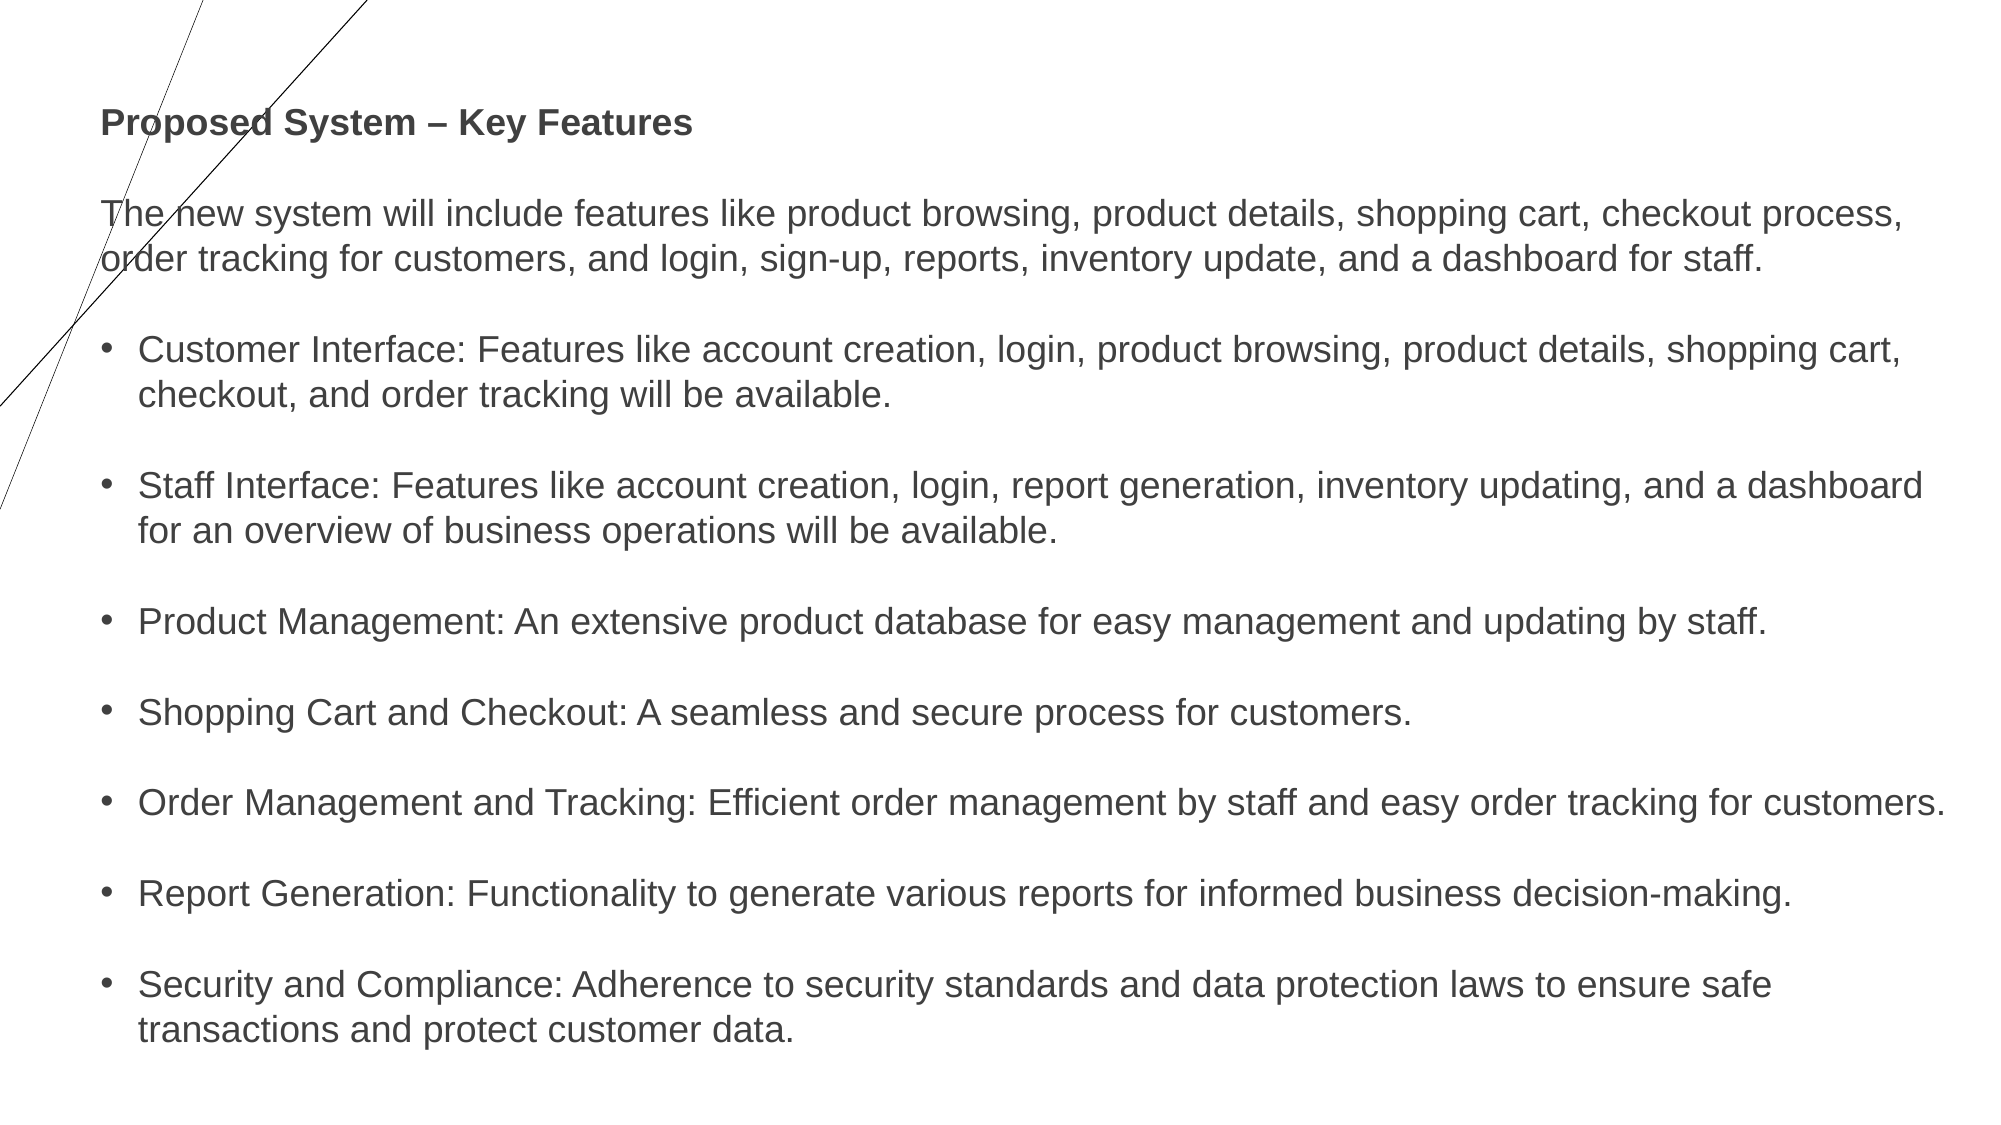

Proposed System – Key Features
The new system will include features like product browsing, product details, shopping cart, checkout process, order tracking for customers, and login, sign-up, reports, inventory update, and a dashboard for staff.
Customer Interface: Features like account creation, login, product browsing, product details, shopping cart, checkout, and order tracking will be available.
Staff Interface: Features like account creation, login, report generation, inventory updating, and a dashboard for an overview of business operations will be available.
Product Management: An extensive product database for easy management and updating by staff.
Shopping Cart and Checkout: A seamless and secure process for customers.
Order Management and Tracking: Efficient order management by staff and easy order tracking for customers.
Report Generation: Functionality to generate various reports for informed business decision-making.
Security and Compliance: Adherence to security standards and data protection laws to ensure safe transactions and protect customer data.